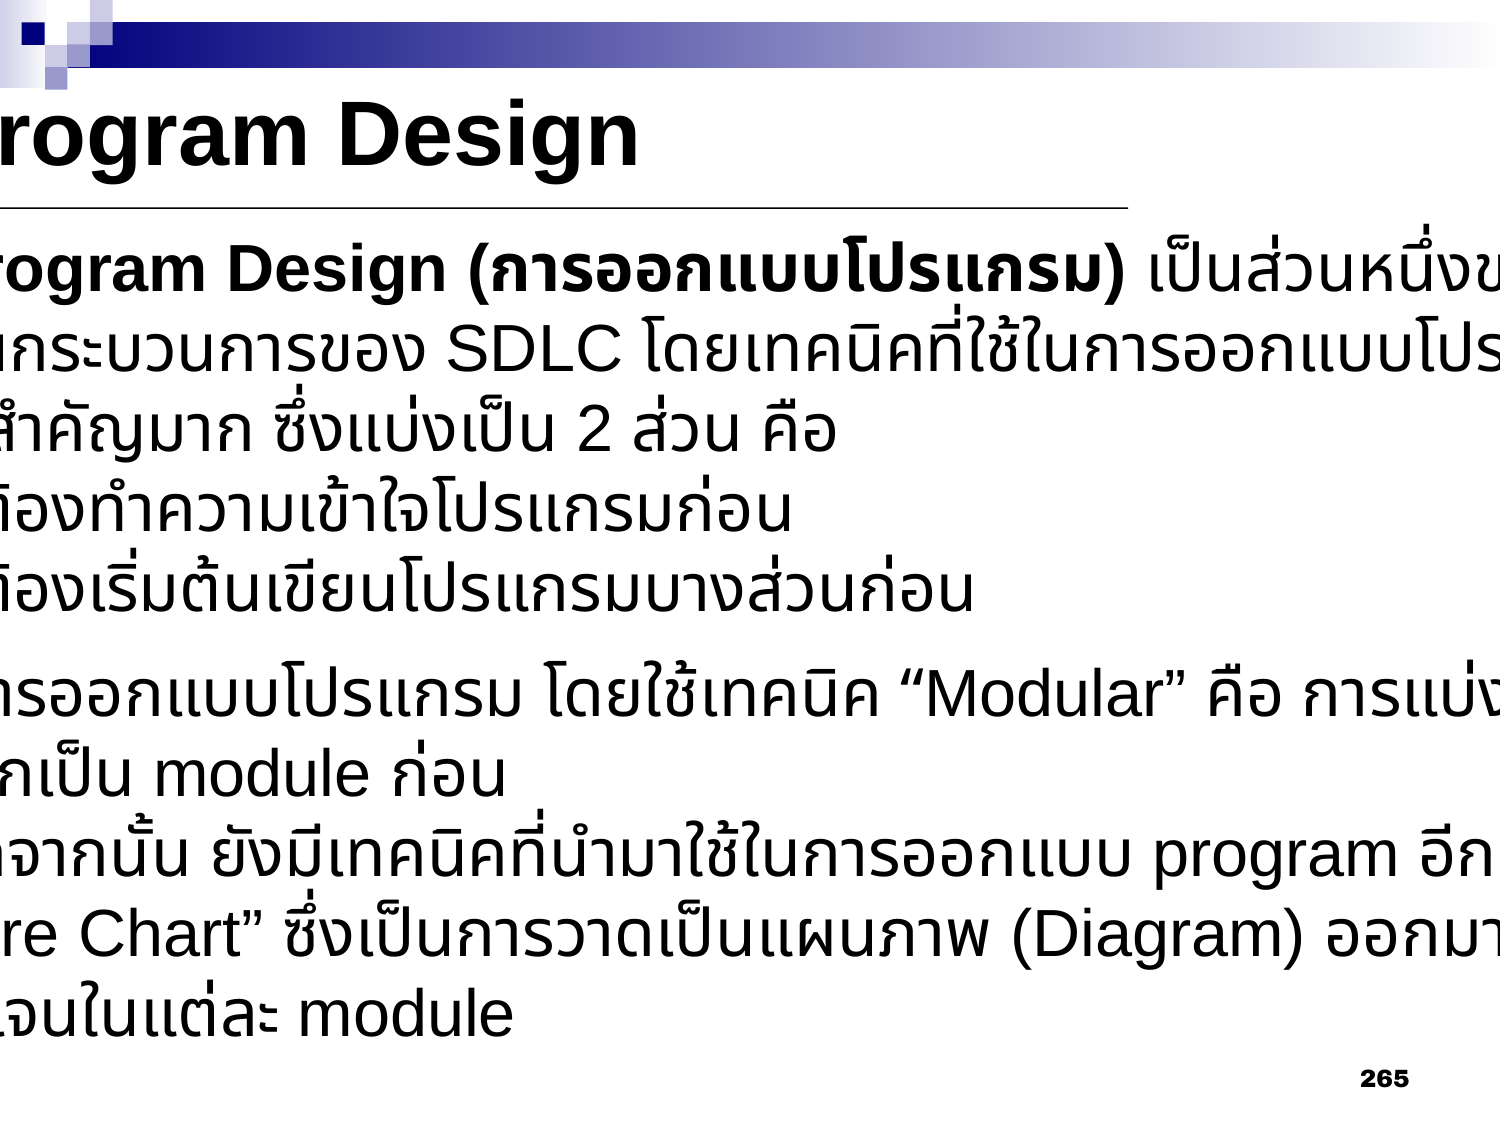

Program Design

         Program Design (การออกแบบโปรแกรม) เป็นส่วนหนึ่งของ design
phaseในกระบวนการของ SDLC โดยเทคนิคที่ใช้ในการออกแบบโปรแกรมนั้น
เป็นส่วนสำคัญมาก ซึ่งแบ่งเป็น 2 ส่วน คือ
       1. ต้องทำความเข้าใจโปรแกรมก่อน
       2. ต้องเริ่มต้นเขียนโปรแกรมบางส่วนก่อน

       ในการออกแบบโปรแกรม โดยใช้เทคนิค “Modular” คือ การแบ่งโปร-
แกรมออกเป็น module ก่อน
       นอกจากนั้น ยังมีเทคนิคที่นำมาใช้ในการออกแบบ program อีก คือ
“Structure Chart” ซึ่งเป็นการวาดเป็นแผนภาพ (Diagram) ออกมาให้เห็นได้
อย่างชัดเจนในแต่ละ module
265